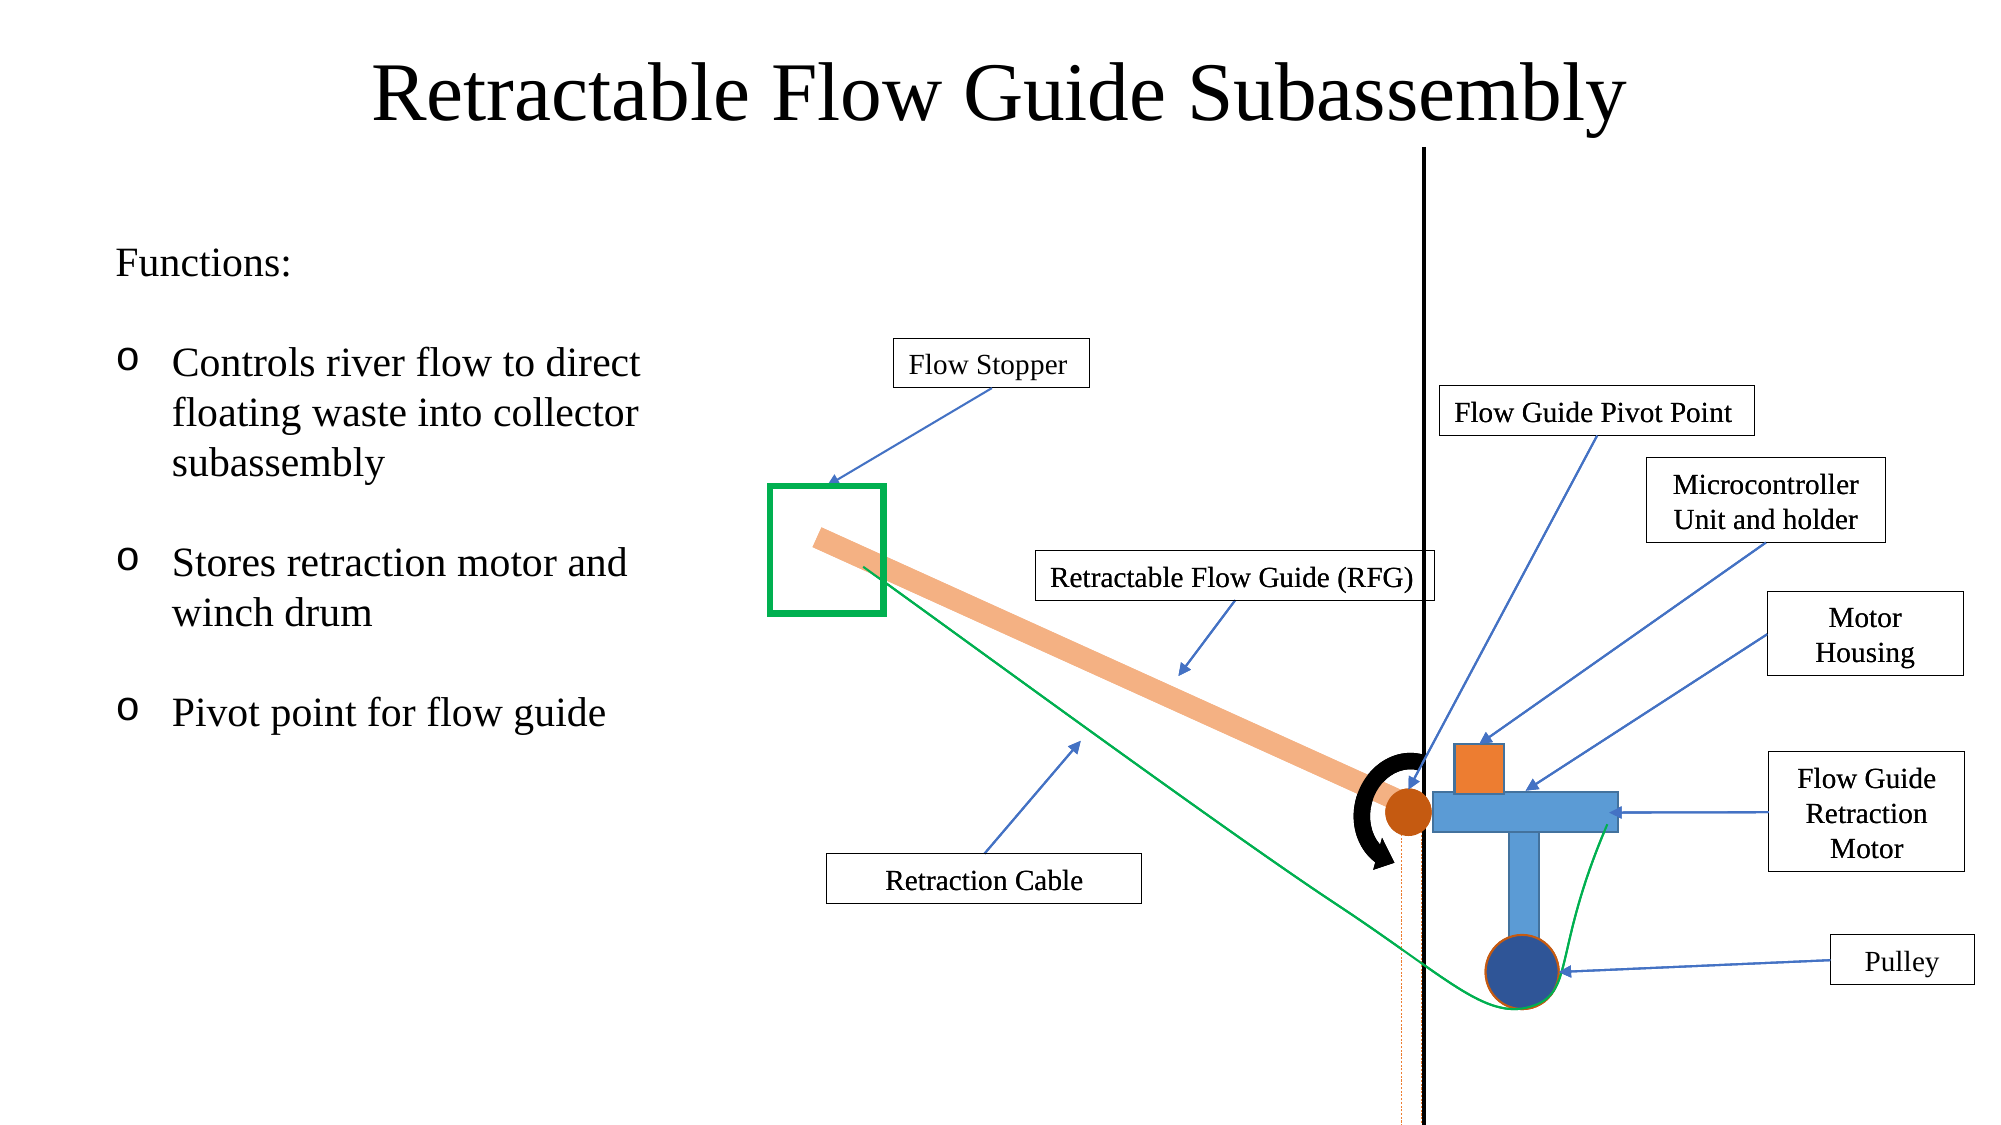

# Retractable Flow Guide Subassembly
Flow Guide Pivot Point
Flow Guide Pivot Point
Microcontroller Unit and holder
Microcontroller Unit and holder
Retractable Flow Guide (RFG)
Retractable Flow Guide (RFG)

Motor Housing
Motor Housing

Flow Guide Retraction Motor
Flow Guide Retraction Motor

Retraction Cable
Retraction Cable

Pulley

Functions:

Controls river flow to direct floating waste into collector subassembly

Stores retraction motor and winch drum

Pivot point for flow guide

Flow Stopper